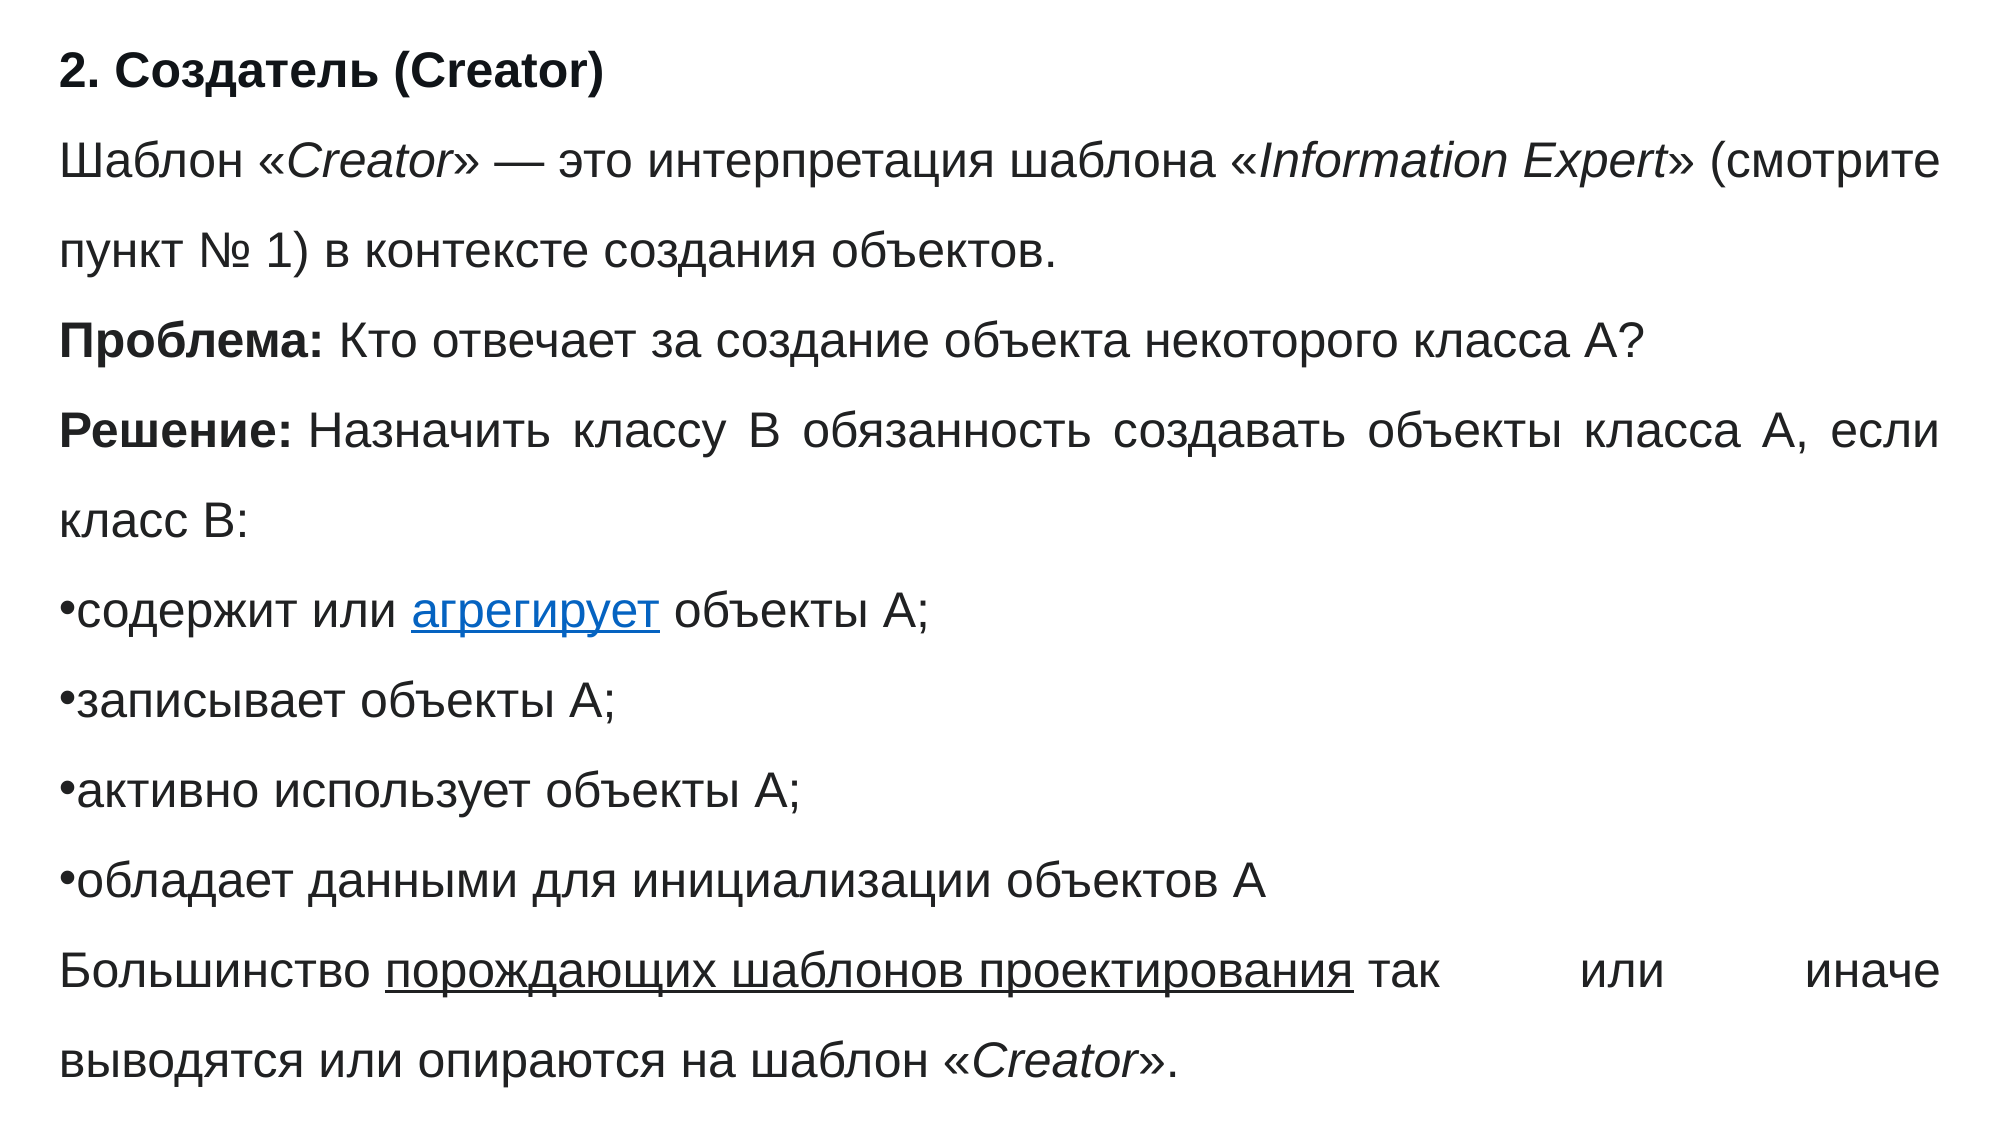

2. Создатель (Creator)
Шаблон «Creator» — это интерпретация шаблона «Information Expert» (смотрите пункт № 1) в контексте создания объектов.
Проблема: Кто отвечает за создание объекта некоторого класса A?
Решение: Назначить классу B обязанность создавать объекты класса A, если класс B:
содержит или агрегирует объекты A;
записывает объекты A;
активно использует объекты A;
обладает данными для инициализации объектов A
Большинство порождающих шаблонов проектирования так или иначе выводятся или опираются на шаблон «Creator».